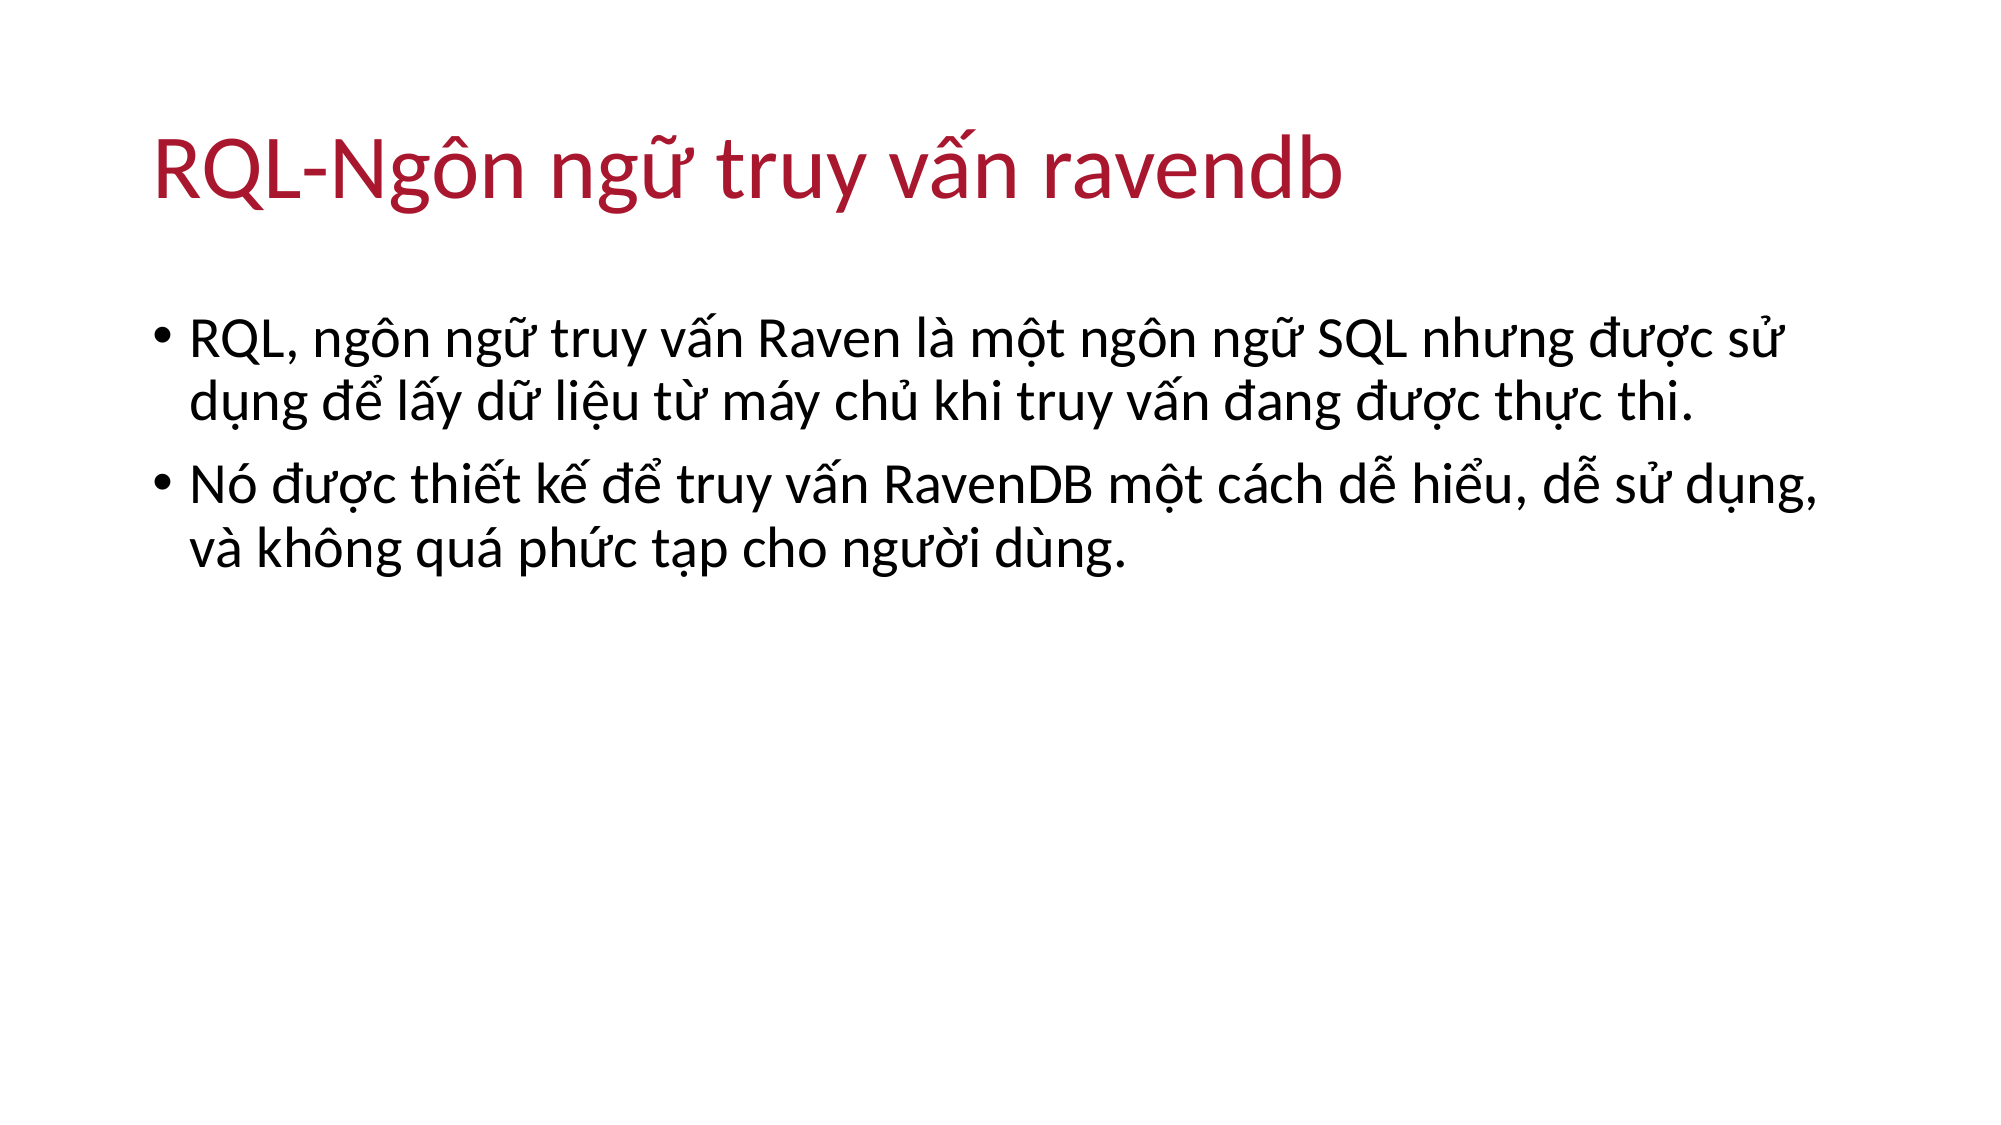

# RQL-Ngôn ngữ truy vấn ravendb
RQL, ngôn ngữ truy vấn Raven là một ngôn ngữ SQL nhưng được sử dụng để lấy dữ liệu từ máy chủ khi truy vấn đang được thực thi.
Nó được thiết kế để truy vấn RavenDB một cách dễ hiểu, dễ sử dụng, và không quá phức tạp cho người dùng.